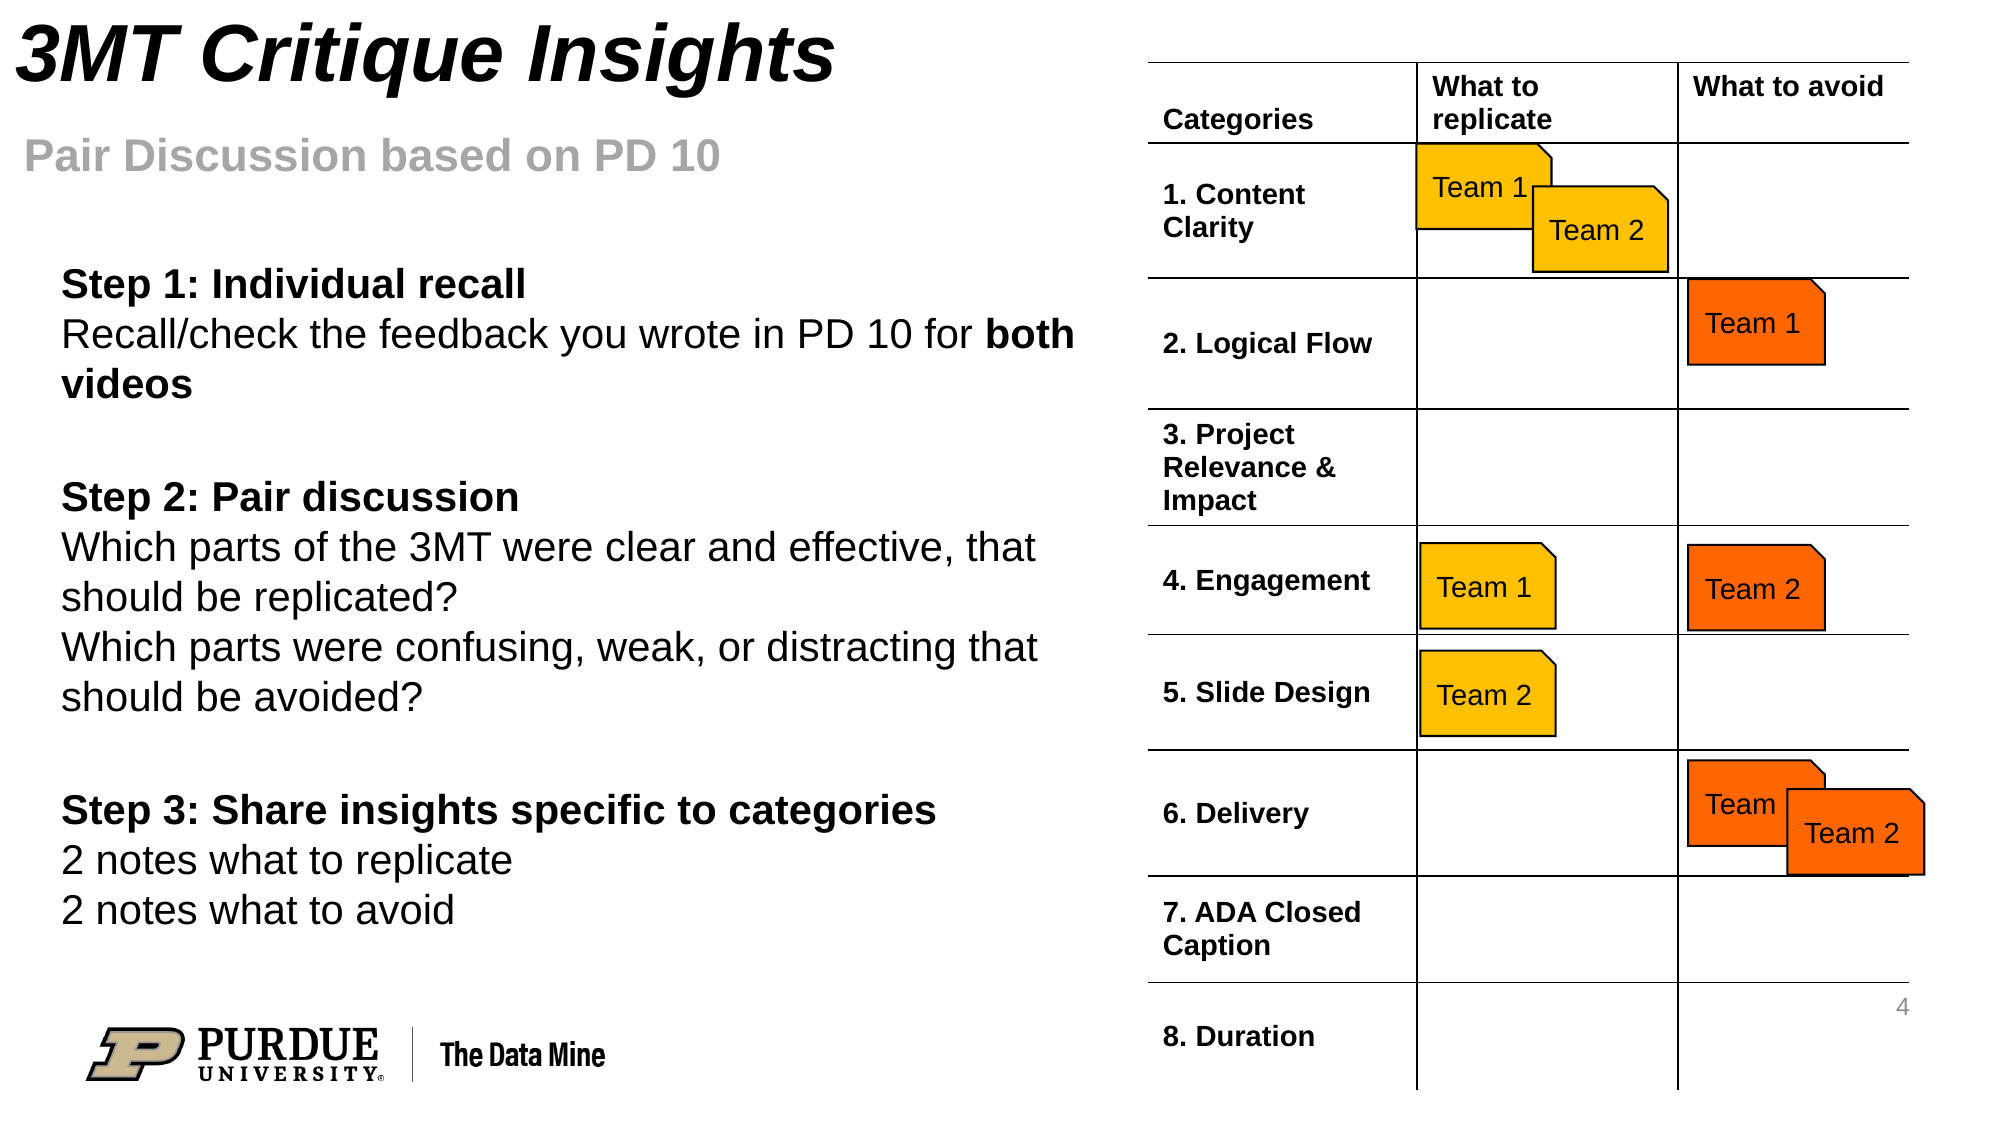

# 3MT Critique Insights
| Categories | What to replicate | What to avoid |
| --- | --- | --- |
| 1. Content Clarity |  |  |
| 2. Logical Flow |  |  |
| 3. Project Relevance & Impact |  |  |
| 4. Engagement |  |  |
| 5. Slide Design |  |  |
| 6. Delivery |  |  |
| 7. ADA Closed Caption |  |  |
| 8. Duration |  |  |
Pair Discussion based on PD 10
Team 1
Team 2
Step 1: Individual recall
Recall/check the feedback you wrote in PD 10 for both videos

Step 2: Pair discussion
Which parts of the 3MT were clear and effective, that should be replicated?
Which parts were confusing, weak, or distracting that should be avoided?

Step 3: Share insights specific to categories
2 notes what to replicate
2 notes what to avoid

Team 1
Team 1
Team 2
Team 2
Team 1
Team 2
4